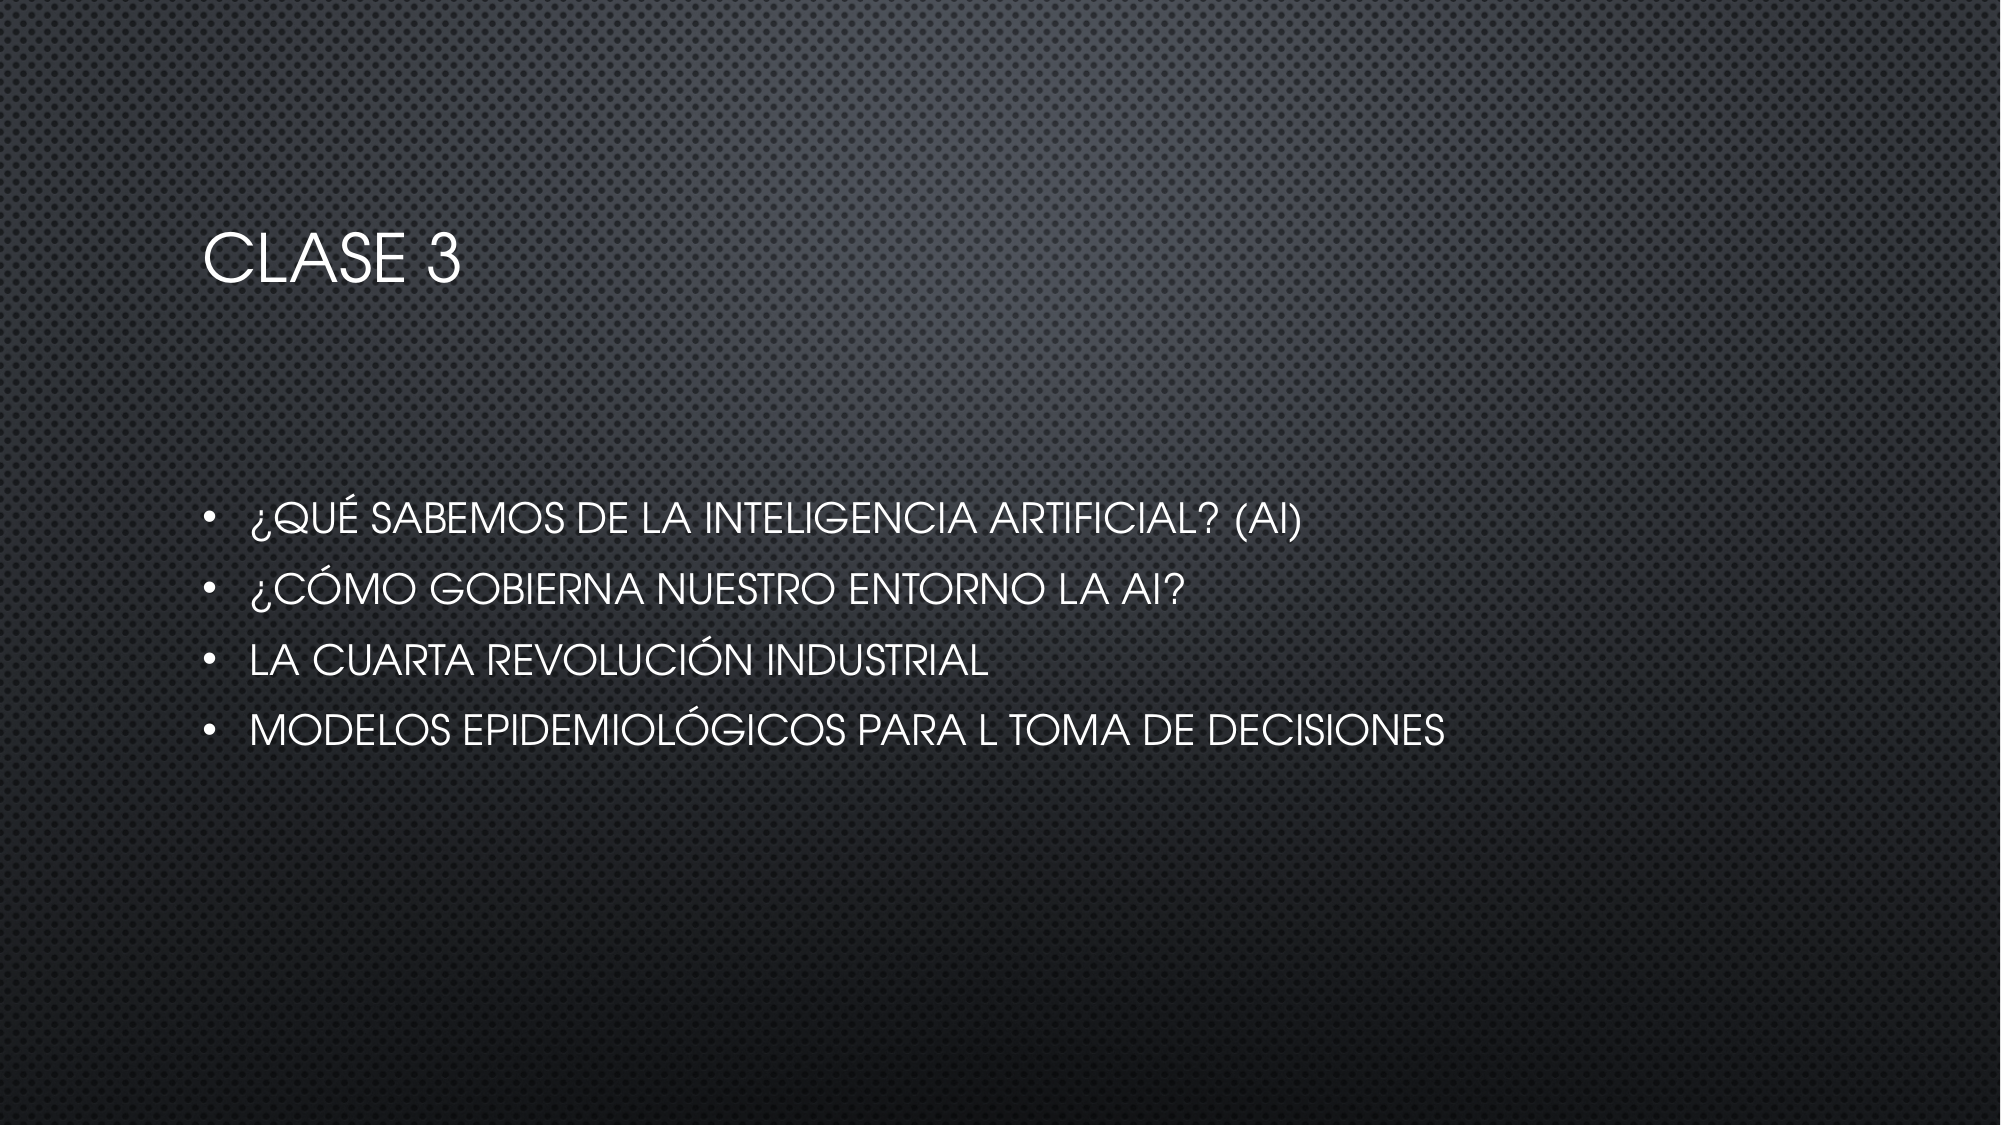

# Clase 3
¿Qué sabemos de la Inteligencia Artificial? (AI)
¿Cómo gobierna nuestro entorno la AI?
La cuarta revolución industrial
Modelos Epidemiológicos para l toma de decisiones